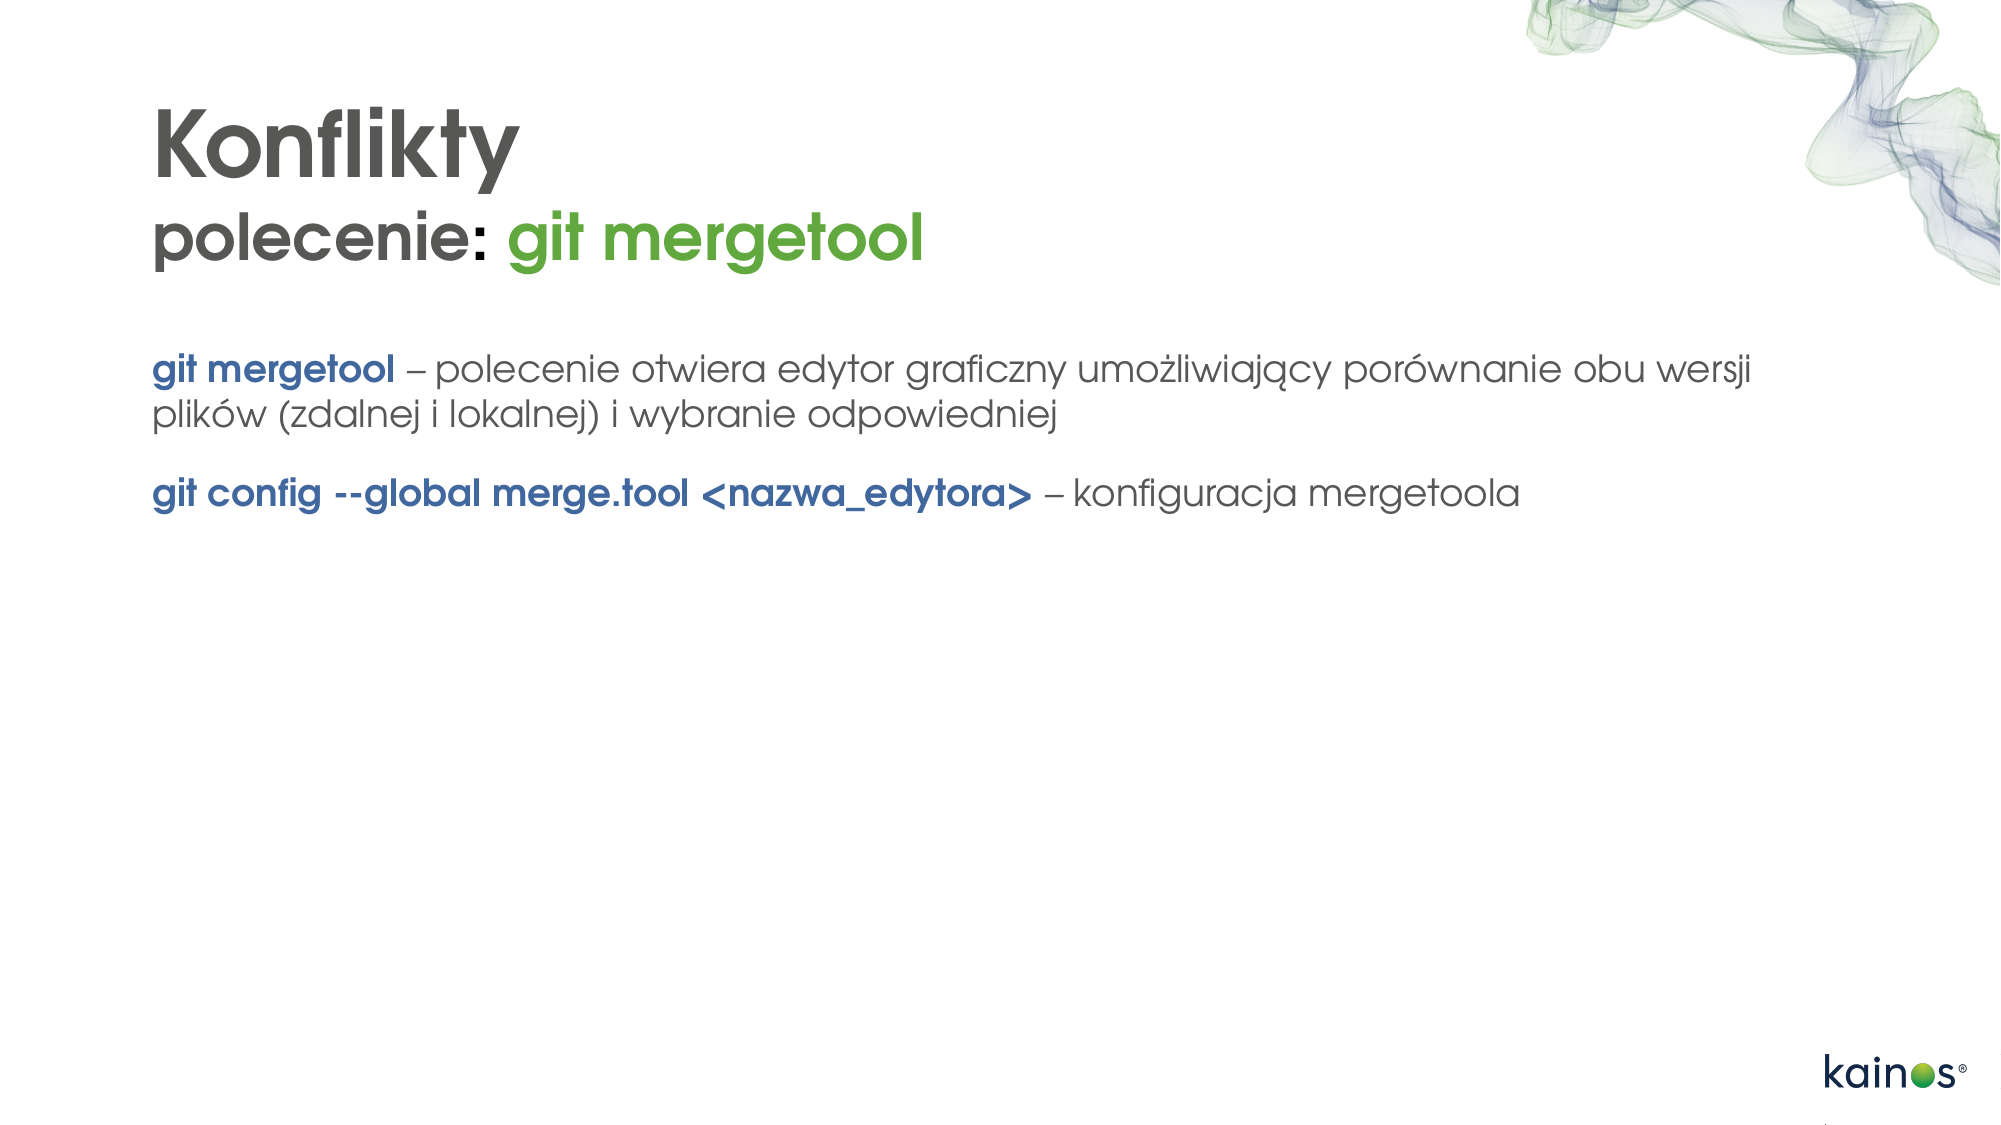

# Konflikty polecenie: git mergetool
git mergetool – polecenie otwiera edytor graficzny umożliwiający porównanie obu wersji plików (zdalnej i lokalnej) i wybranie odpowiedniej
git config --global merge.tool <nazwa_edytora> – konfiguracja mergetoola